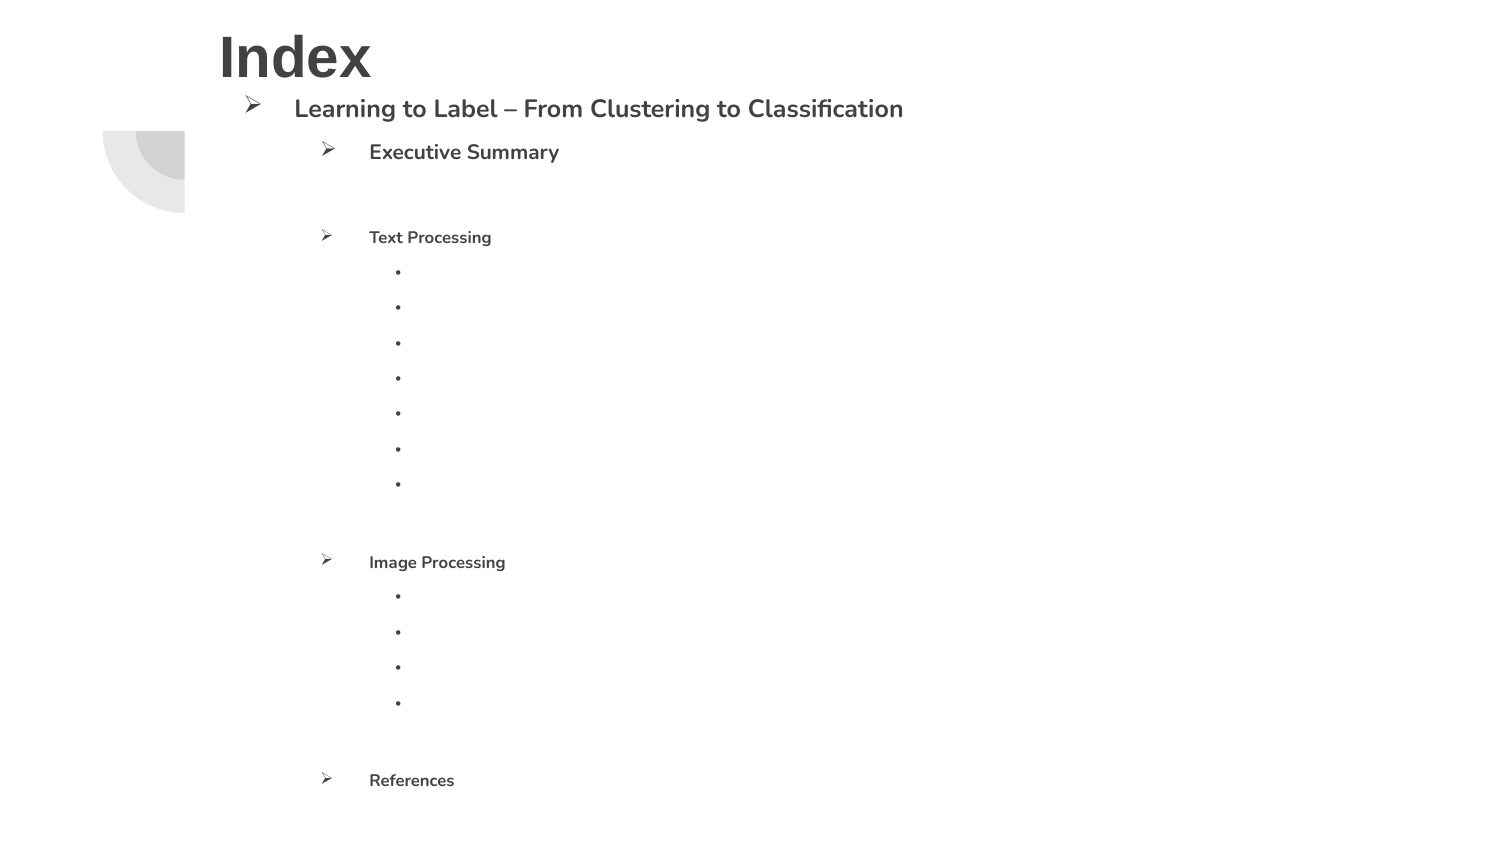

# Index
Learning to Label – From Clustering to Classification
Executive Summary

Text Processing
Introduction & Data Set
Dataset Partition and Preprocessing
EDA
Vectorization & PCA
Clustering
Training the classifier and conclusion
Challenges , Learning & Conclusion

Image Processing
Introduction and Data Set
EDA
Different Approaches ( Clustering + Classification )
Challenges , Learning & Conclusion

References